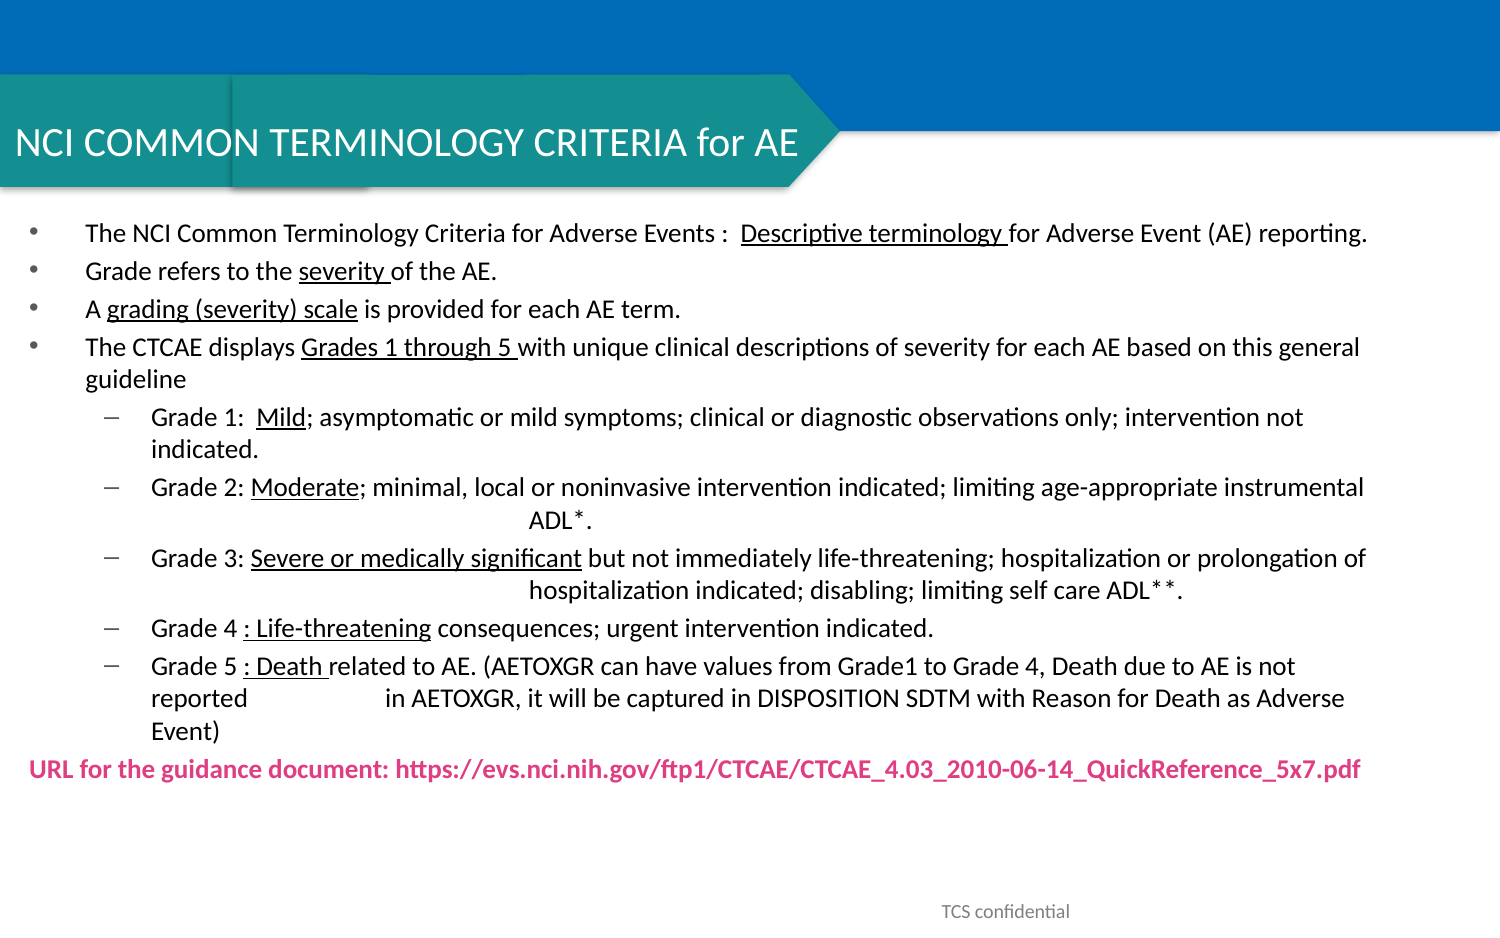

# NCI COMMON TERMINOLOGY CRITERIA for AE
The NCI Common Terminology Criteria for Adverse Events :  Descriptive terminology for Adverse Event (AE) reporting.
Grade refers to the severity of the AE.
A grading (severity) scale is provided for each AE term.
The CTCAE displays Grades 1 through 5 with unique clinical descriptions of severity for each AE based on this general guideline
Grade 1:  Mild; asymptomatic or mild symptoms; clinical or diagnostic observations only; intervention not indicated.
Grade 2: Moderate; minimal, local or noninvasive intervention indicated; limiting age-appropriate instrumental 		             ADL*.
Grade 3: Severe or medically significant but not immediately life-threatening; hospitalization or prolongation of  	 	             hospitalization indicated; disabling; limiting self care ADL**.
Grade 4 : Life-threatening consequences; urgent intervention indicated.
Grade 5 : Death related to AE. (AETOXGR can have values from Grade1 to Grade 4, Death due to AE is not reported 	              in AETOXGR, it will be captured in DISPOSITION SDTM with Reason for Death as Adverse Event)
URL for the guidance document: https://evs.nci.nih.gov/ftp1/CTCAE/CTCAE_4.03_2010-06-14_QuickReference_5x7.pdf

TCS confidential